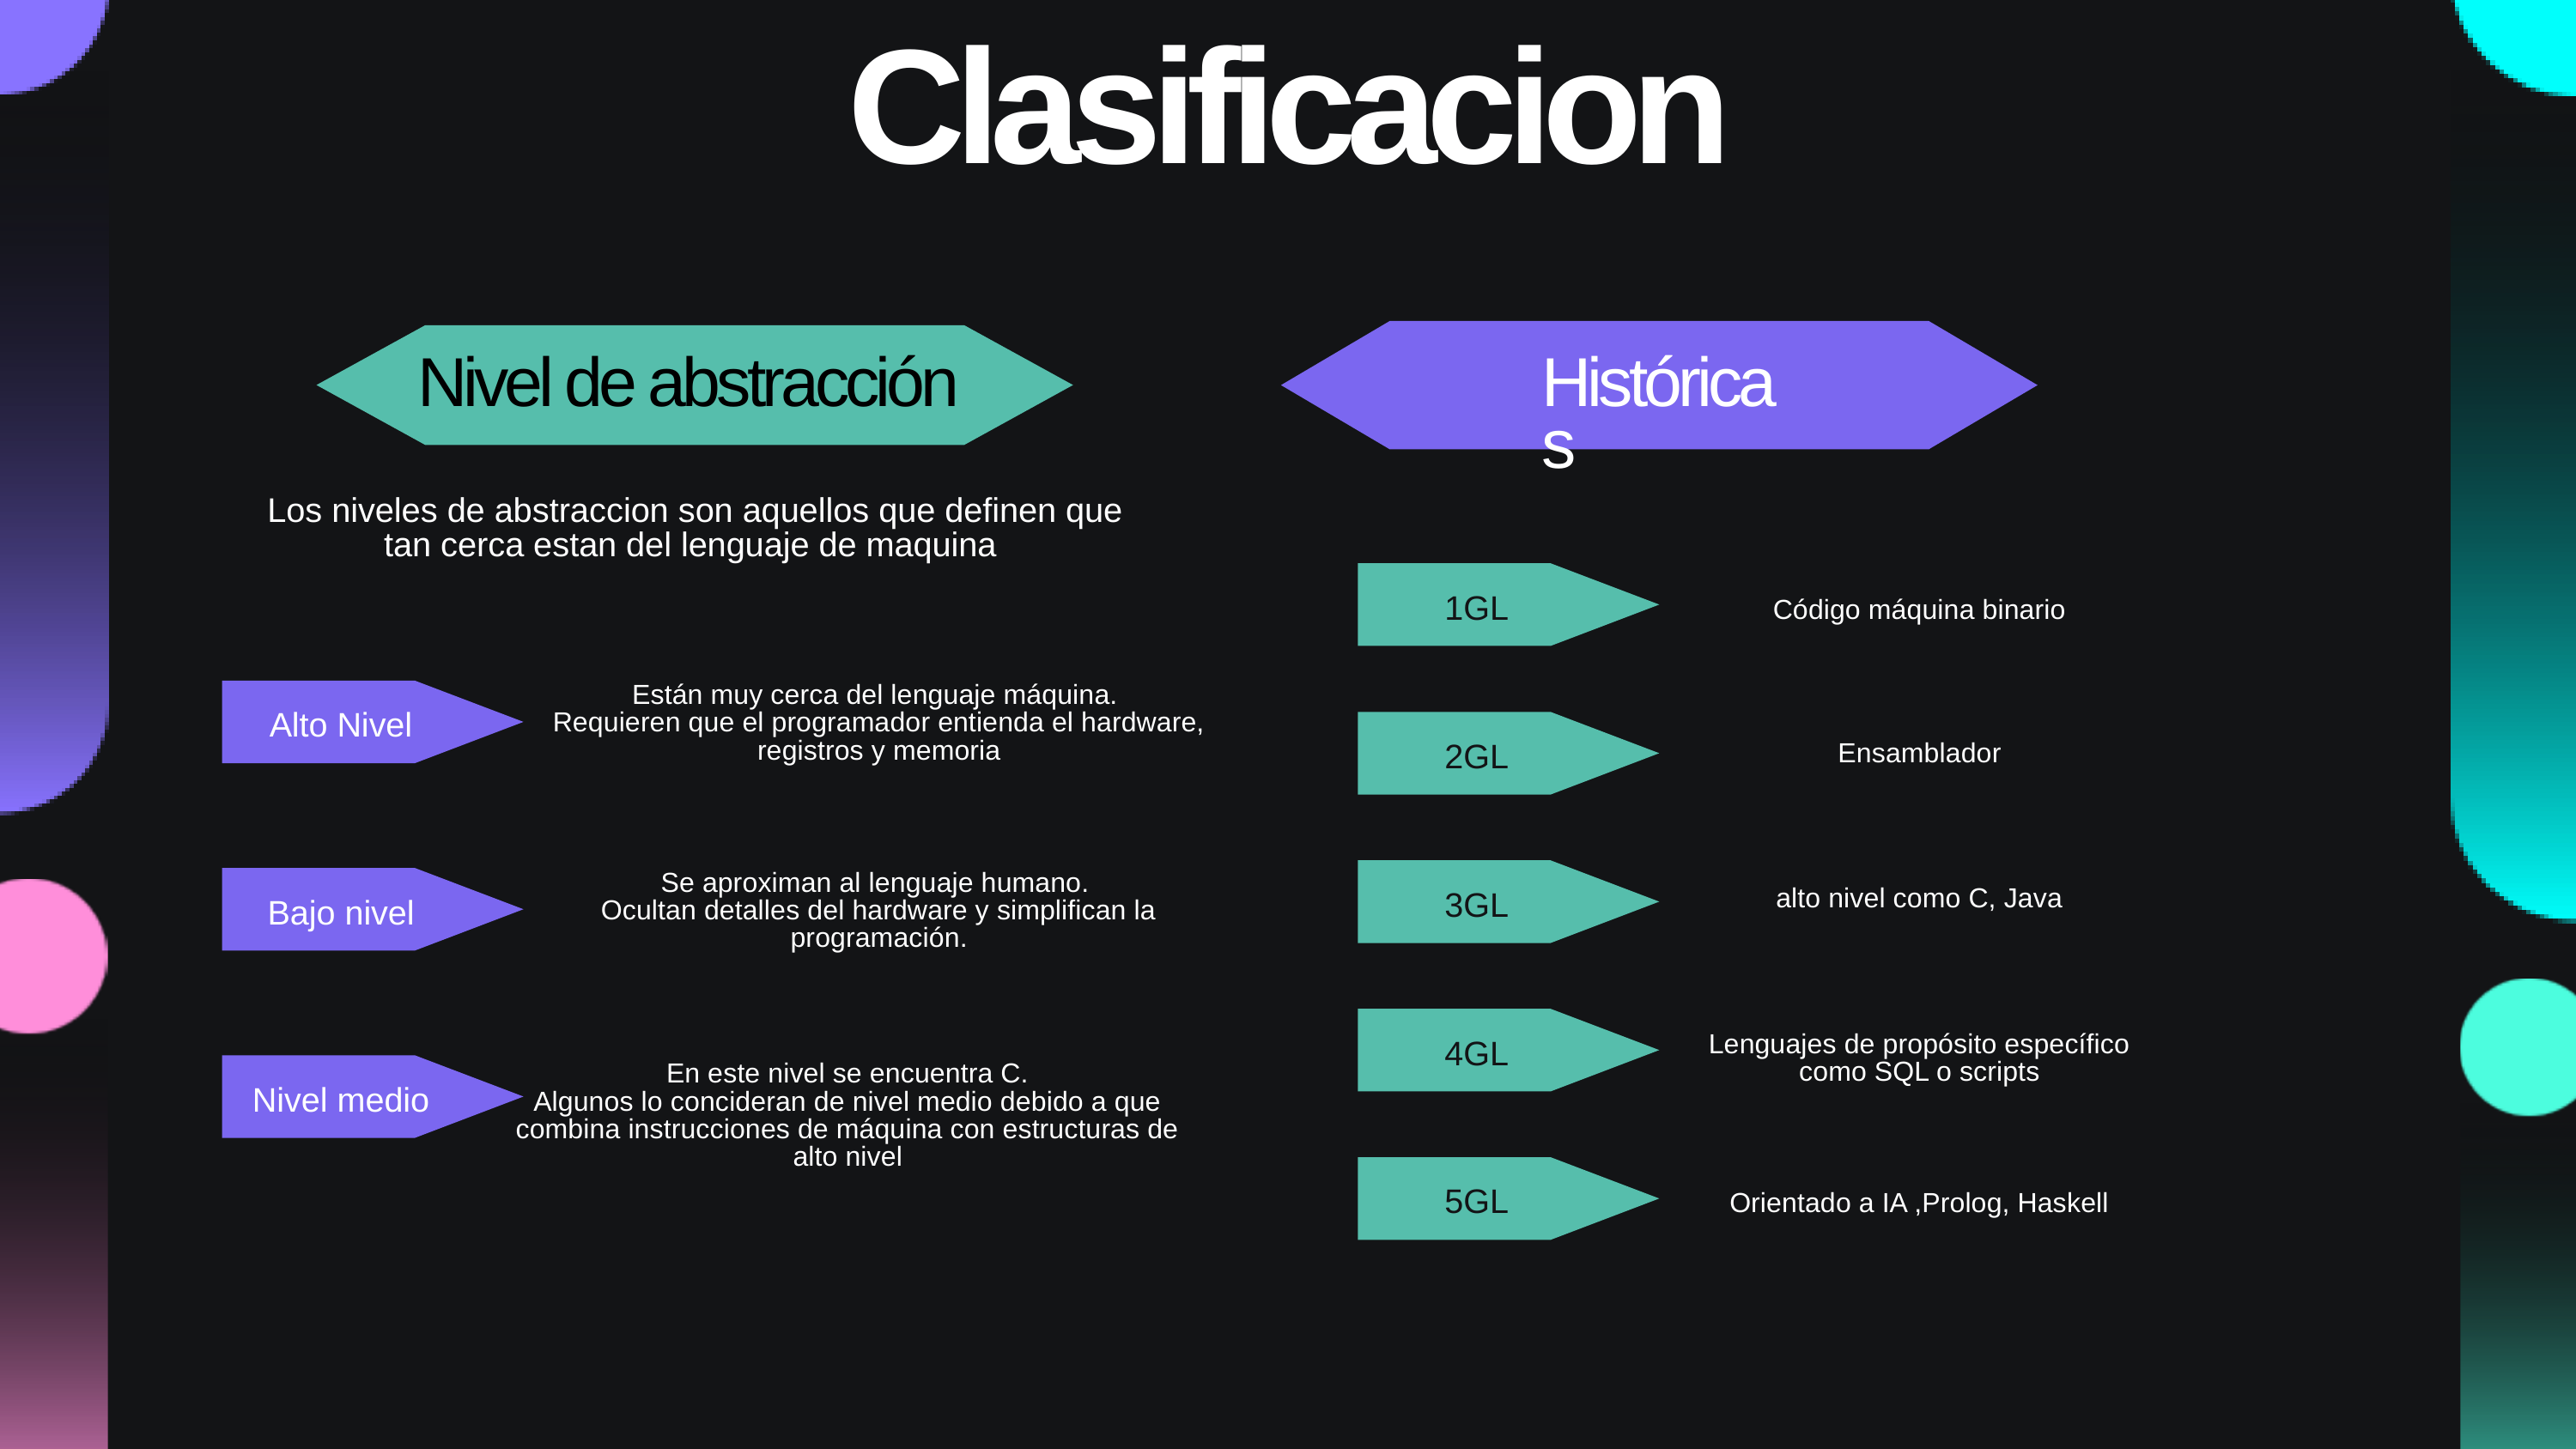

Clasificacion

Nivel de abstracción
Históricas
Los niveles de abstraccion son aquellos que definen que tan cerca estan del lenguaje de maquina

1GL
Código máquina binario

Están muy cerca del lenguaje máquina.
Requieren que el programador entienda el hardware, registros y memoria
Alto Nivel

2GL
Ensamblador

Se aproximan al lenguaje humano.
Ocultan detalles del hardware y simplifican la programación.
3GL

Bajo nivel
alto nivel como C, Java

4GL
Lenguajes de propósito específico como SQL o scripts

En este nivel se encuentra C.
Algunos lo concideran de nivel medio debido a que combina instrucciones de máquina con estructuras de alto nivel
Nivel medio

5GL
Orientado a IA ,Prolog, Haskell